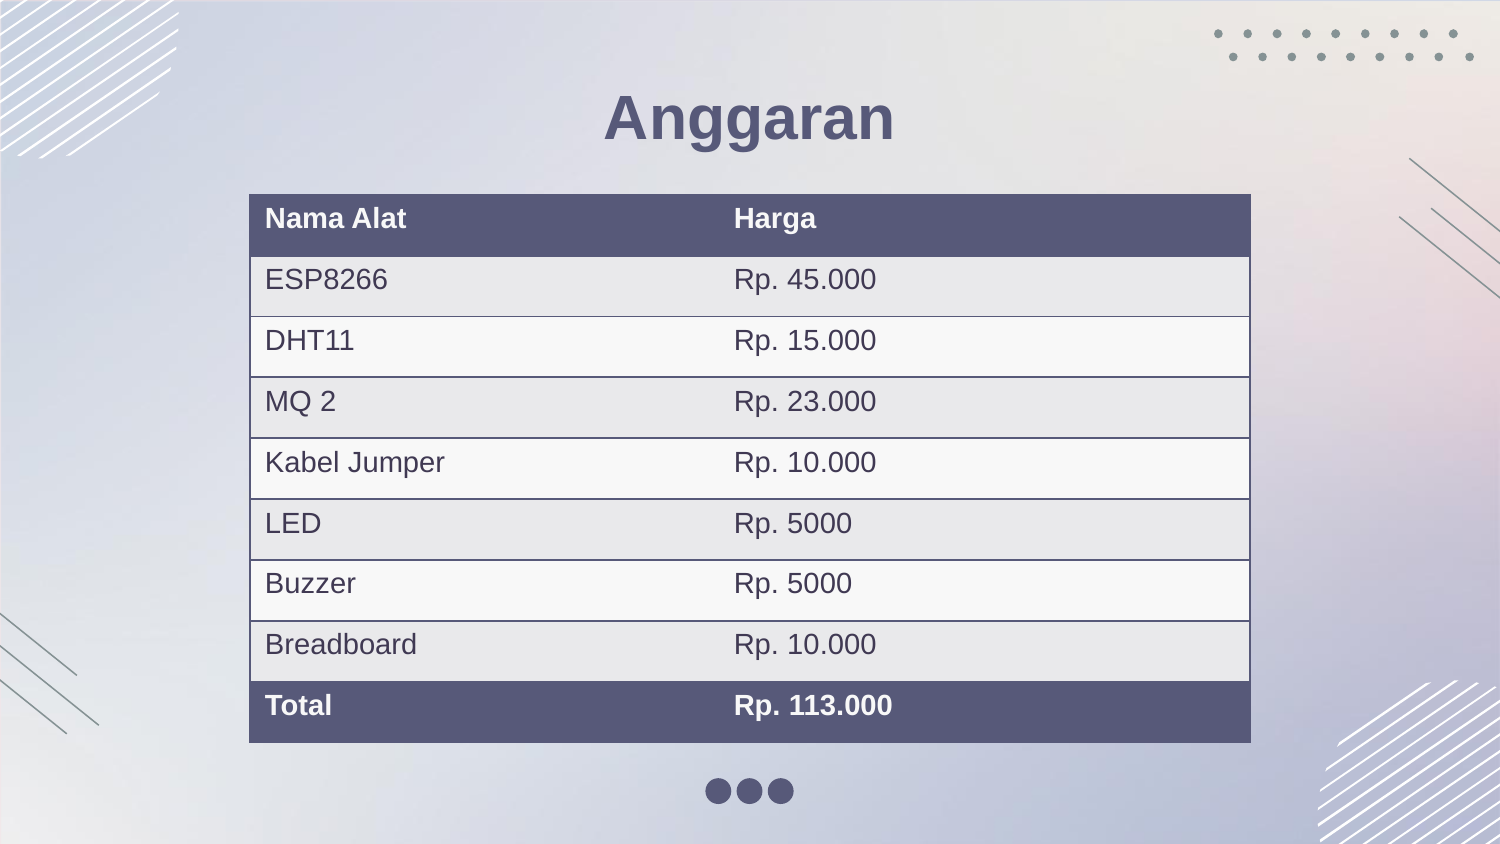

# Anggaran
| Nama Alat | Harga |
| --- | --- |
| ESP8266 | Rp. 45.000 |
| DHT11 | Rp. 15.000 |
| MQ 2 | Rp. 23.000 |
| Kabel Jumper | Rp. 10.000 |
| LED | Rp. 5000 |
| Buzzer | Rp. 5000 |
| Breadboard | Rp. 10.000 |
| Total | Rp. 113.000 |